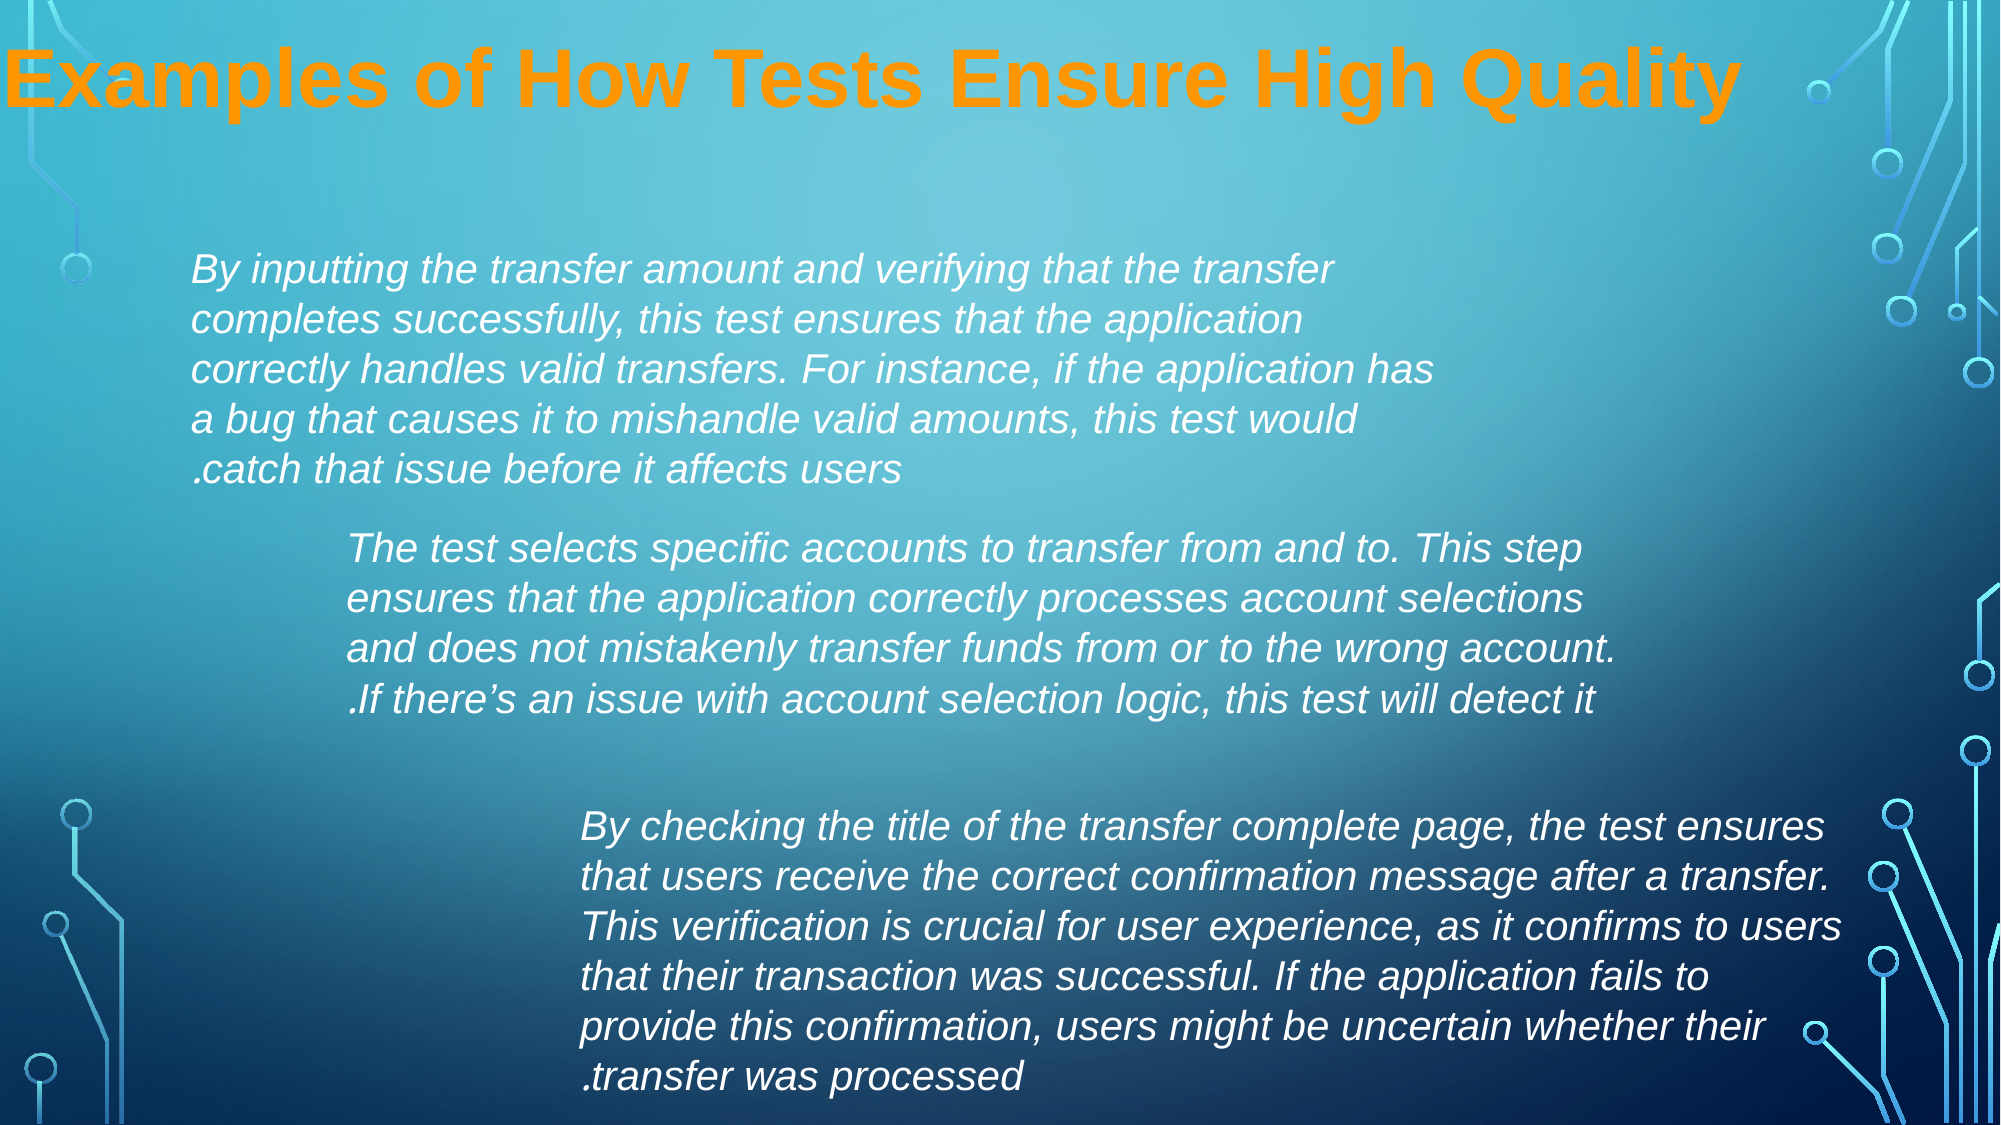

Examples of How Tests Ensure High Quality
By inputting the transfer amount and verifying that the transfer completes successfully, this test ensures that the application correctly handles valid transfers. For instance, if the application has a bug that causes it to mishandle valid amounts, this test would catch that issue before it affects users.
The test selects specific accounts to transfer from and to. This step ensures that the application correctly processes account selections and does not mistakenly transfer funds from or to the wrong account. If there’s an issue with account selection logic, this test will detect it.

By checking the title of the transfer complete page, the test ensures that users receive the correct confirmation message after a transfer. This verification is crucial for user experience, as it confirms to users that their transaction was successful. If the application fails to provide this confirmation, users might be uncertain whether their transfer was processed.